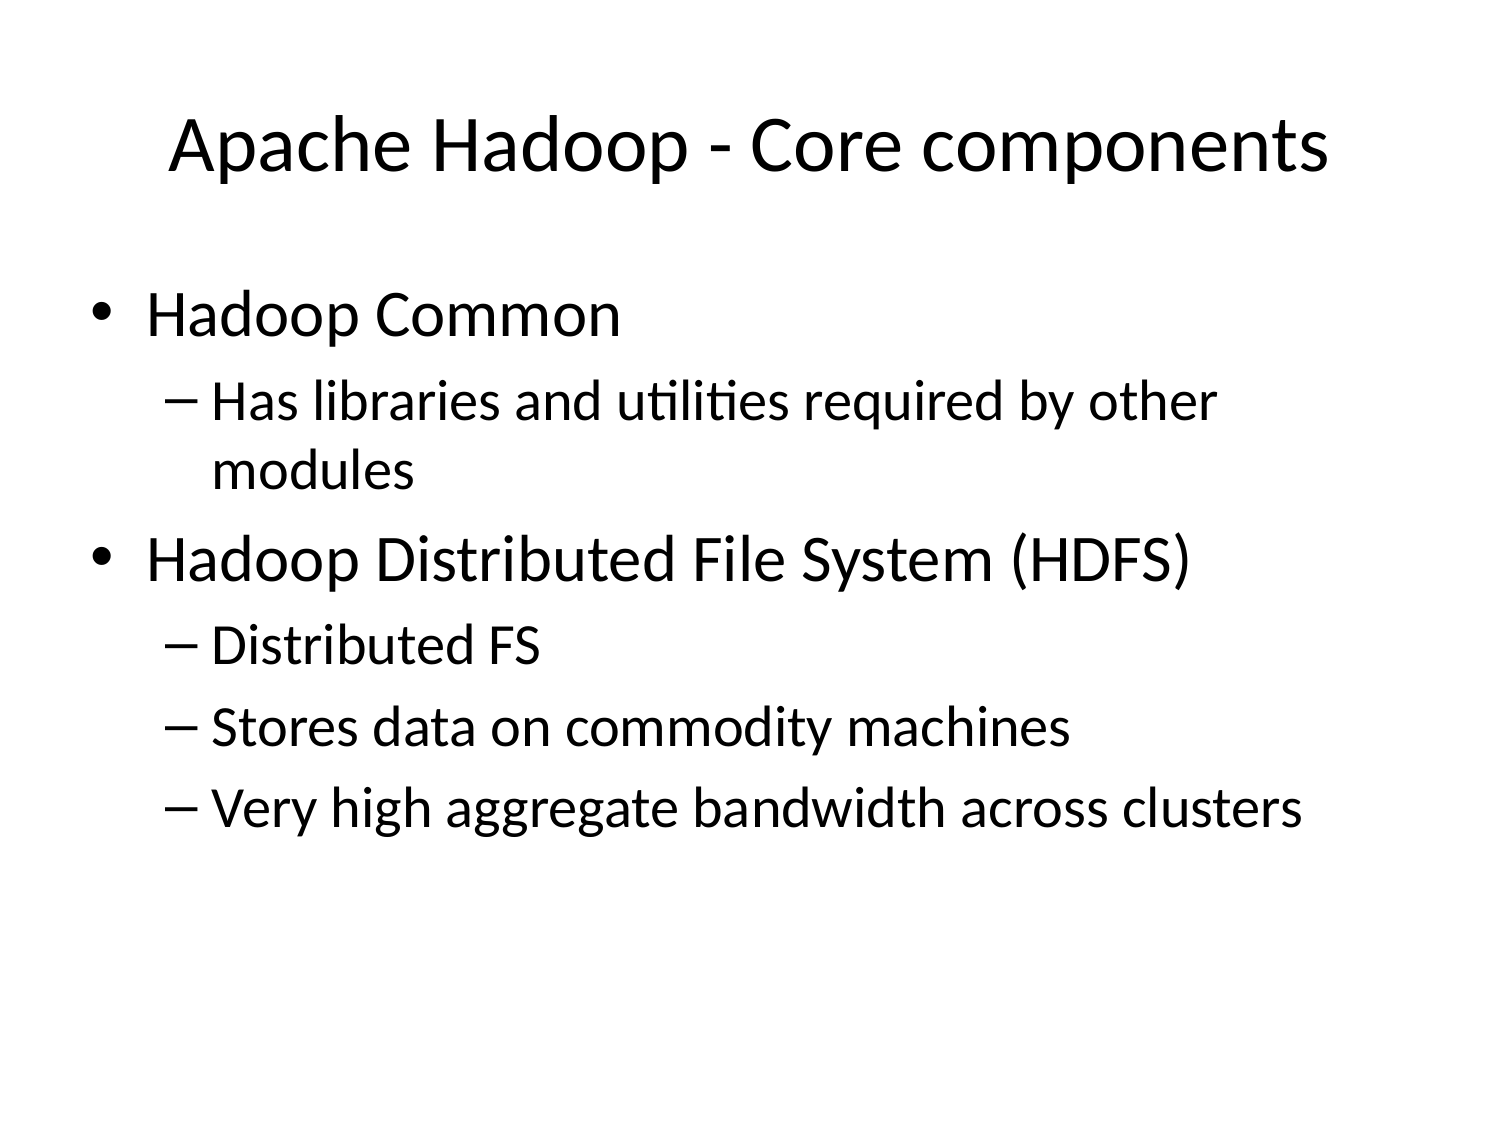

# Apache Hadoop - Core components
Hadoop Common
Has libraries and utilities required by other modules
Hadoop Distributed File System (HDFS)
Distributed FS
Stores data on commodity machines
Very high aggregate bandwidth across clusters